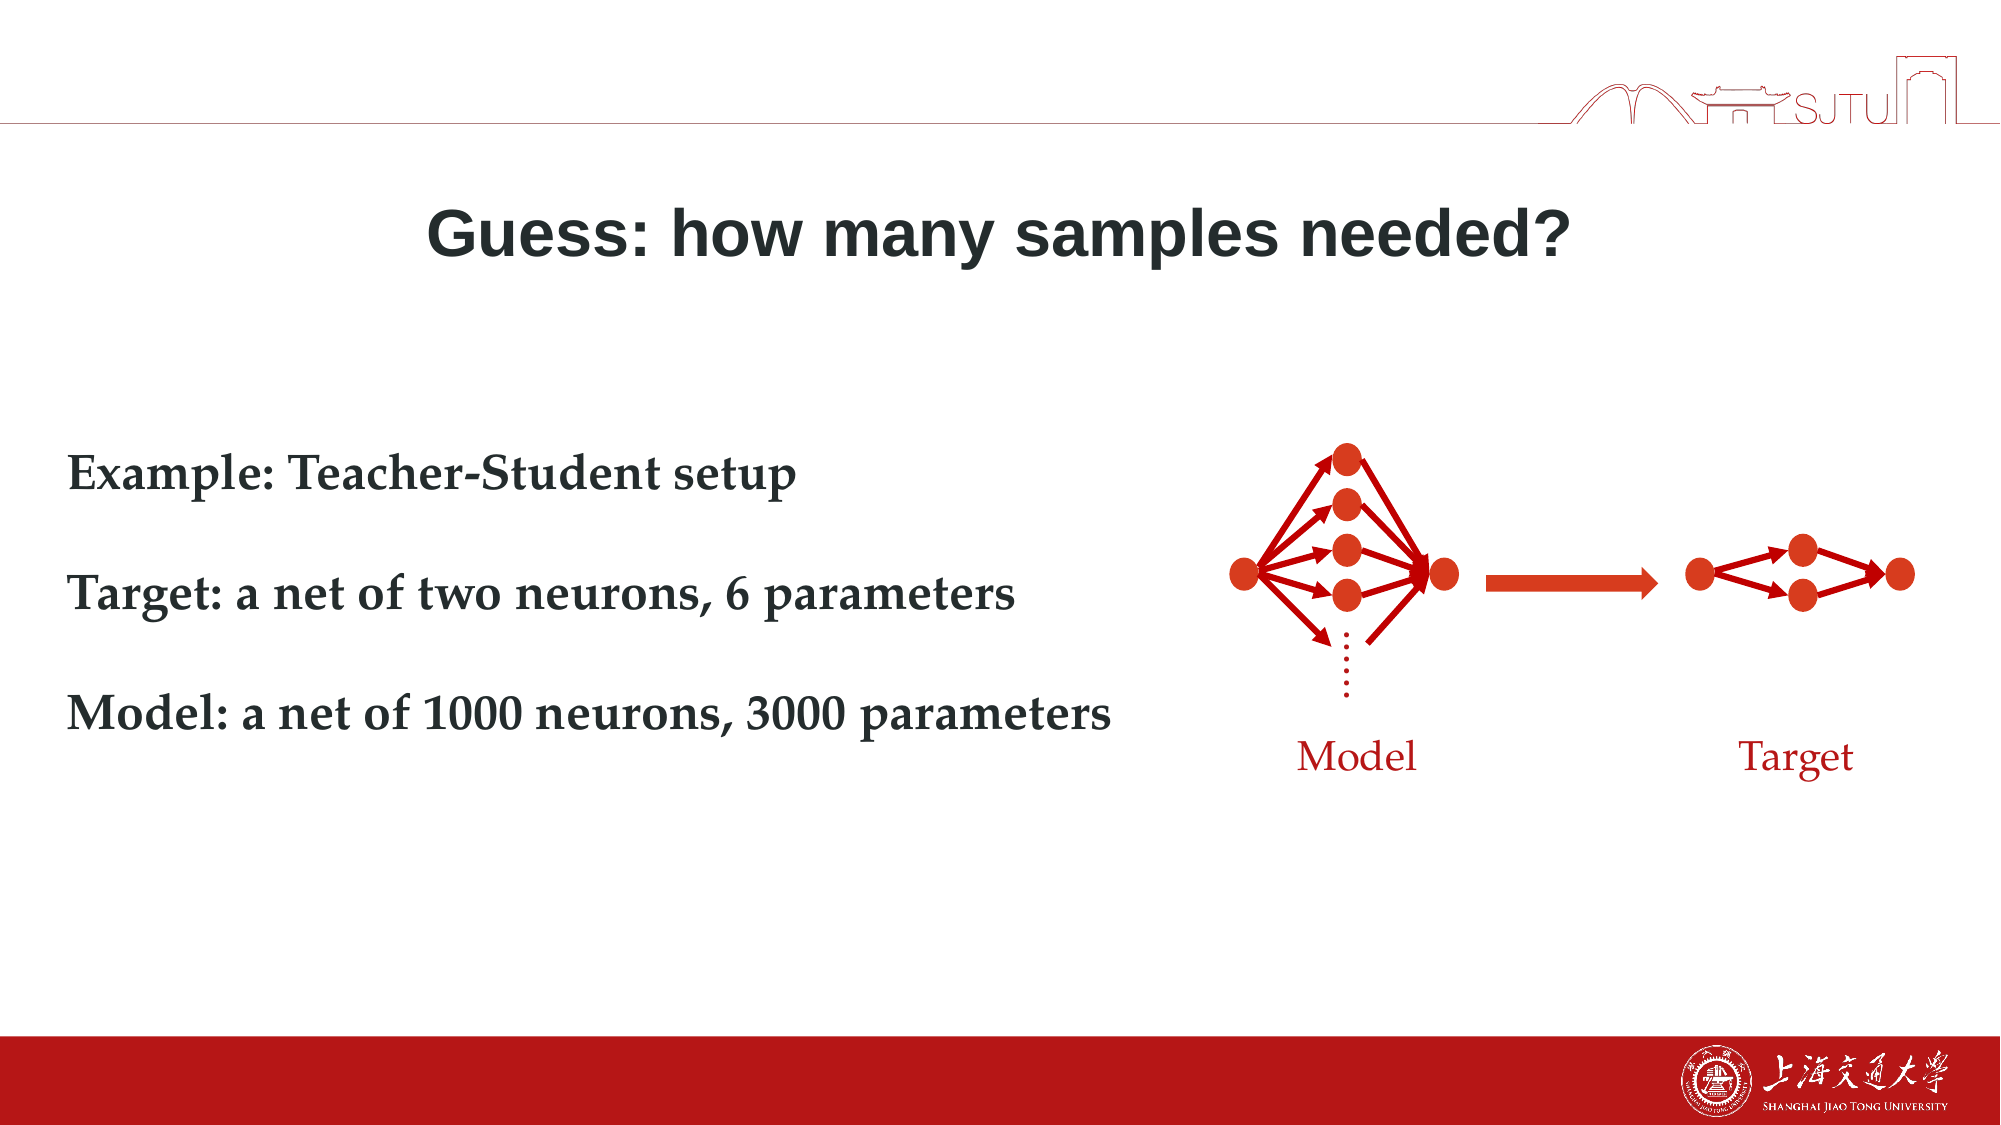

Guess: how many samples needed?
Example: Teacher-Student setup

Target: a net of two neurons, 6 parameters

Model: a net of 1000 neurons, 3000 parameters

……
Model
Target